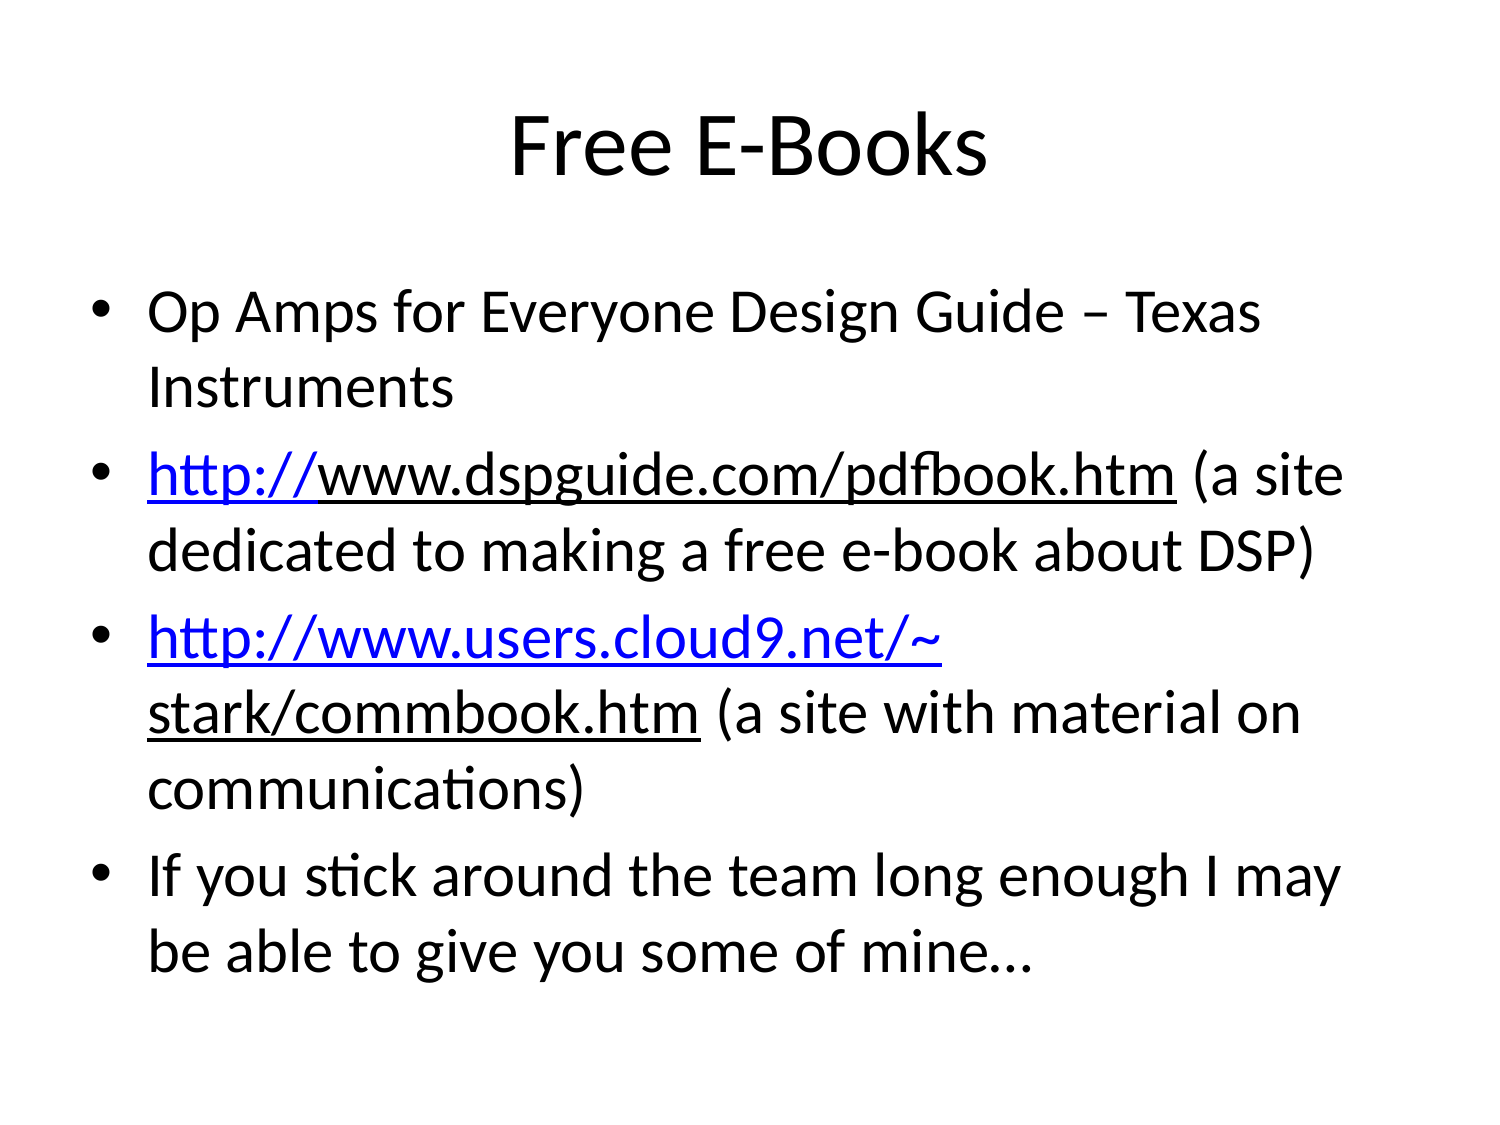

# Free E-Books
Op Amps for Everyone Design Guide – Texas Instruments
http://www.dspguide.com/pdfbook.htm (a site dedicated to making a free e-book about DSP)
http://www.users.cloud9.net/~stark/commbook.htm (a site with material on communications)
If you stick around the team long enough I may be able to give you some of mine…